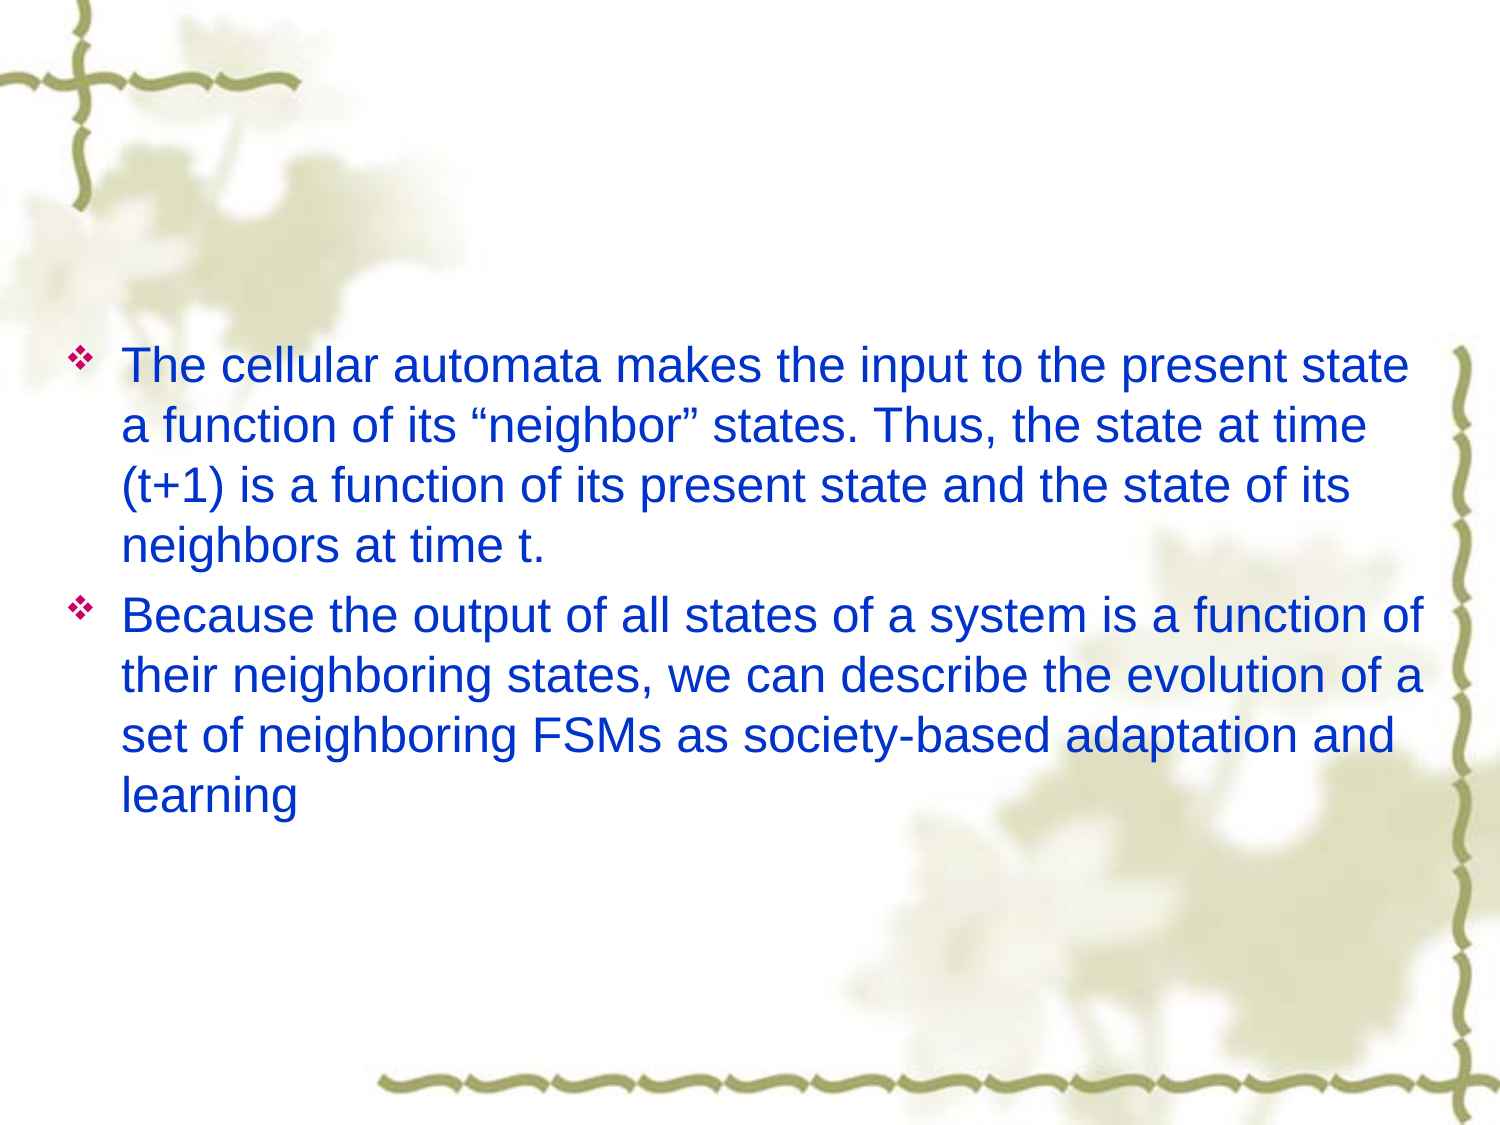

#
The cellular automata makes the input to the present state a function of its “neighbor” states. Thus, the state at time (t+1) is a function of its present state and the state of its neighbors at time t.
Because the output of all states of a system is a function of their neighboring states, we can describe the evolution of a set of neighboring FSMs as society-based adaptation and learning